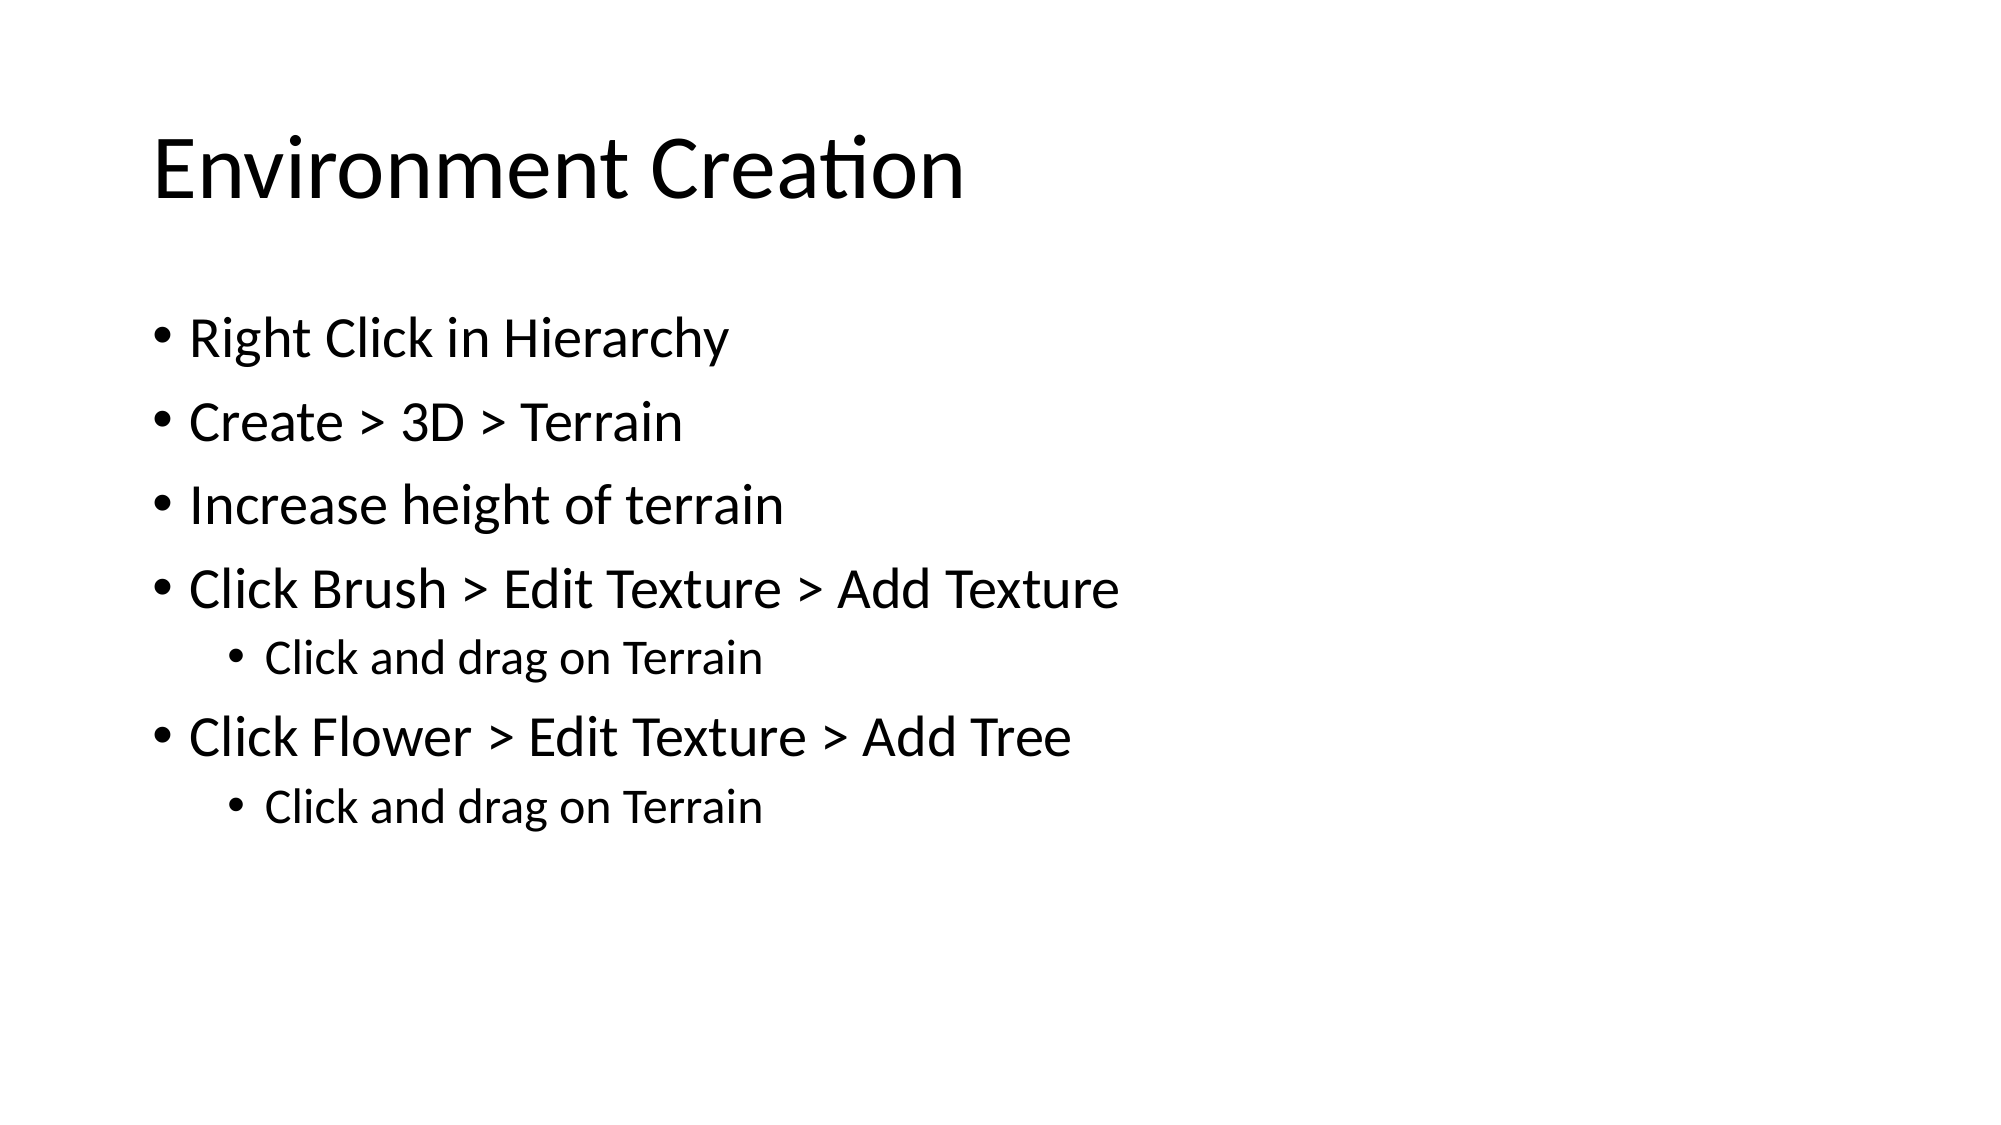

# Environment Creation
Right Click in Hierarchy
Create > 3D > Terrain
Increase height of terrain
Click Brush > Edit Texture > Add Texture
Click and drag on Terrain
Click Flower > Edit Texture > Add Tree
Click and drag on Terrain